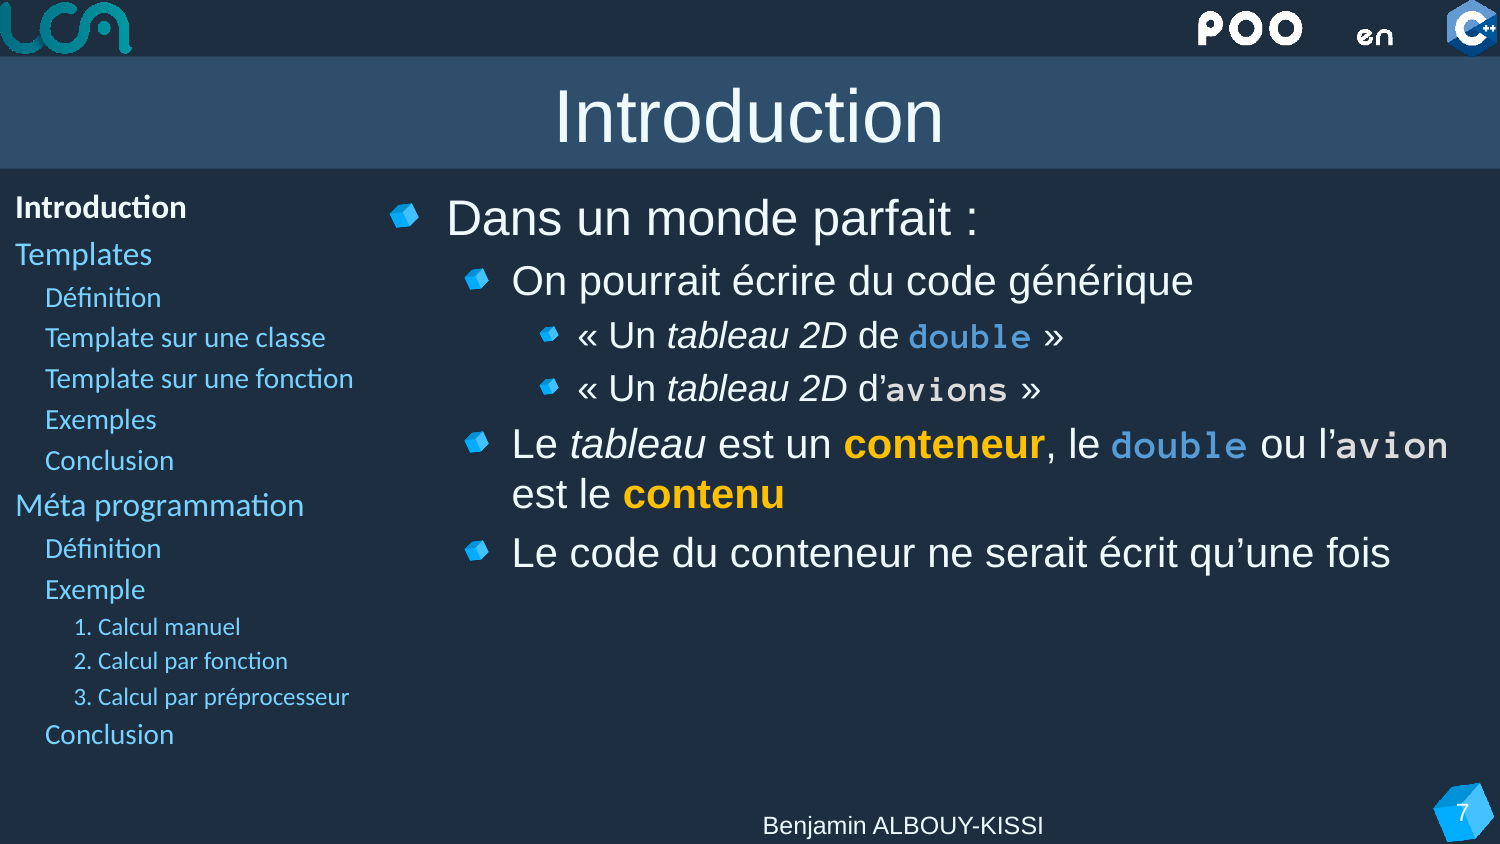

# Introduction
Introduction
Templates
Définition
Template sur une classe
Template sur une fonction
Exemples
Conclusion
Méta programmation
Définition
Exemple
1. Calcul manuel
2. Calcul par fonction
3. Calcul par préprocesseur
Conclusion
Dans un monde parfait :
On pourrait écrire du code générique
« Un tableau 2D de double »
« Un tableau 2D d’avions »
Le tableau est un conteneur, le double ou l’avion est le contenu
Le code du conteneur ne serait écrit qu’une fois
7
Benjamin ALBOUY-KISSI